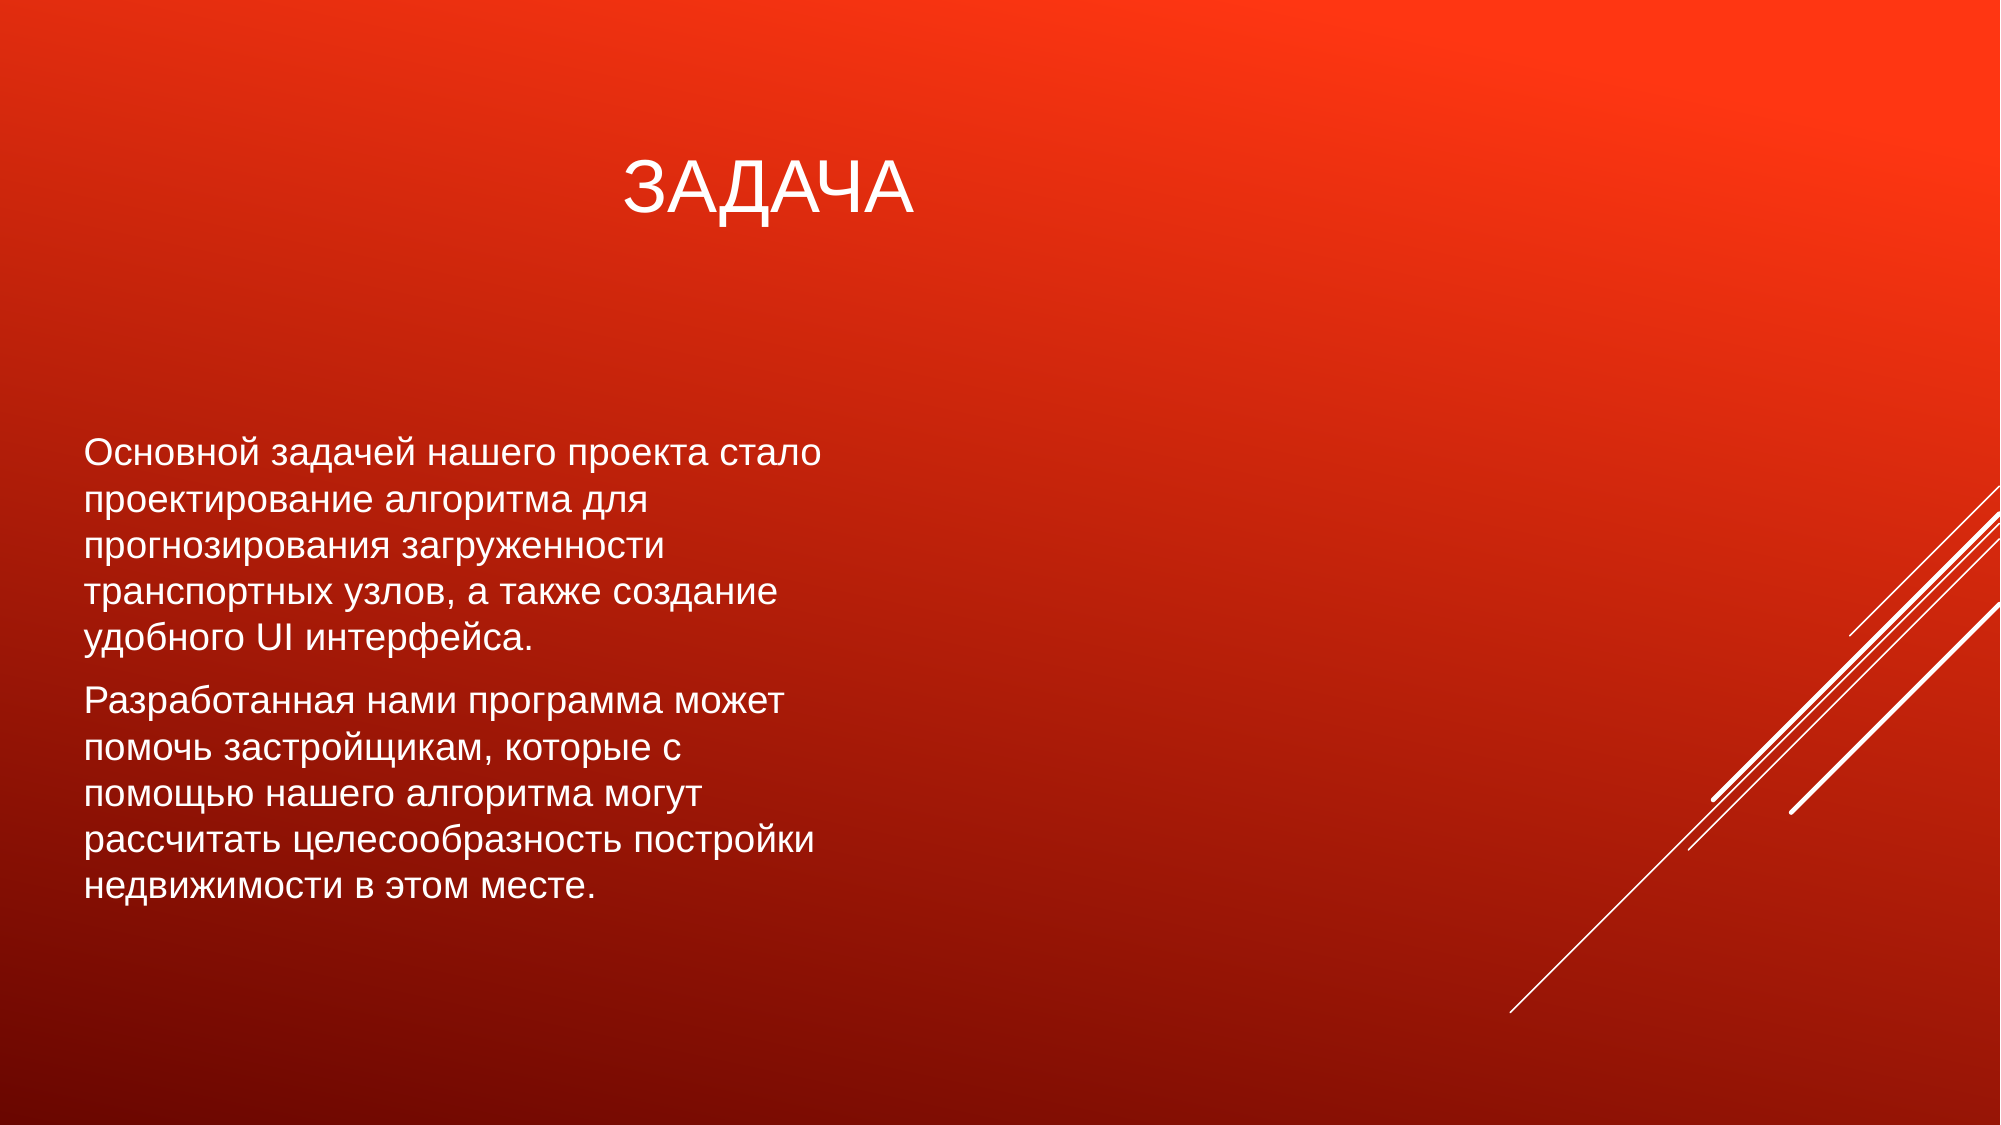

# Задача
Основной задачей нашего проекта стало проектирование алгоритма для прогнозирования загруженности транспортных узлов, а также создание удобного UI интерфейса.
Разработанная нами программа может помочь застройщикам, которые с помощью нашего алгоритма могут рассчитать целесообразность постройки недвижимости в этом месте.